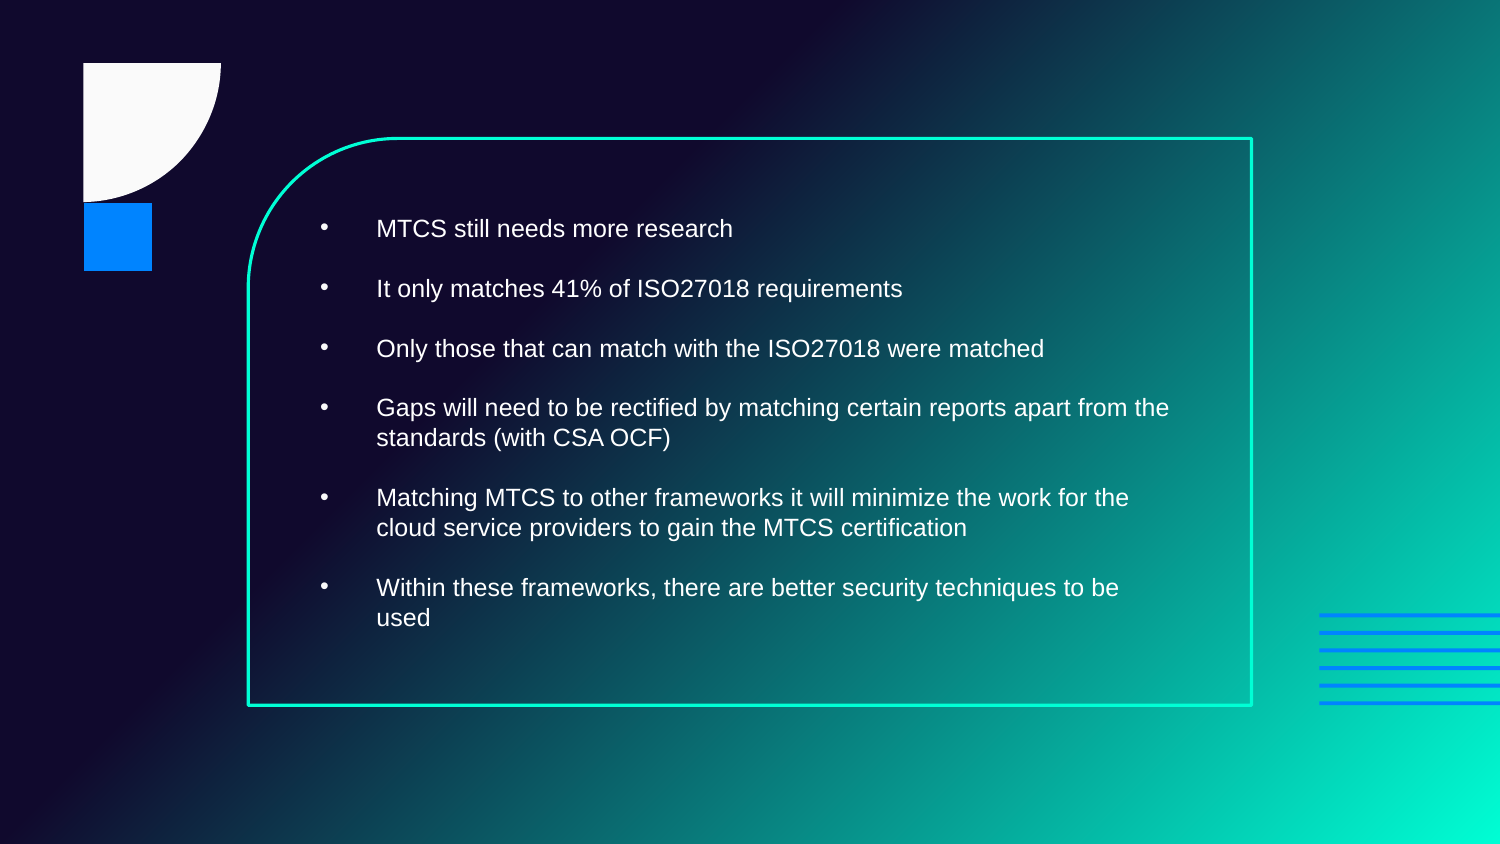

MTCS still needs more research

It only matches 41% of ISO27018 requirements

Only those that can match with the ISO27018 were matched

Gaps will need to be rectified by matching certain reports apart from the standards (with CSA OCF)

Matching MTCS to other frameworks it will minimize the work for the cloud service providers to gain the MTCS certification

Within these frameworks, there are better security techniques to be used